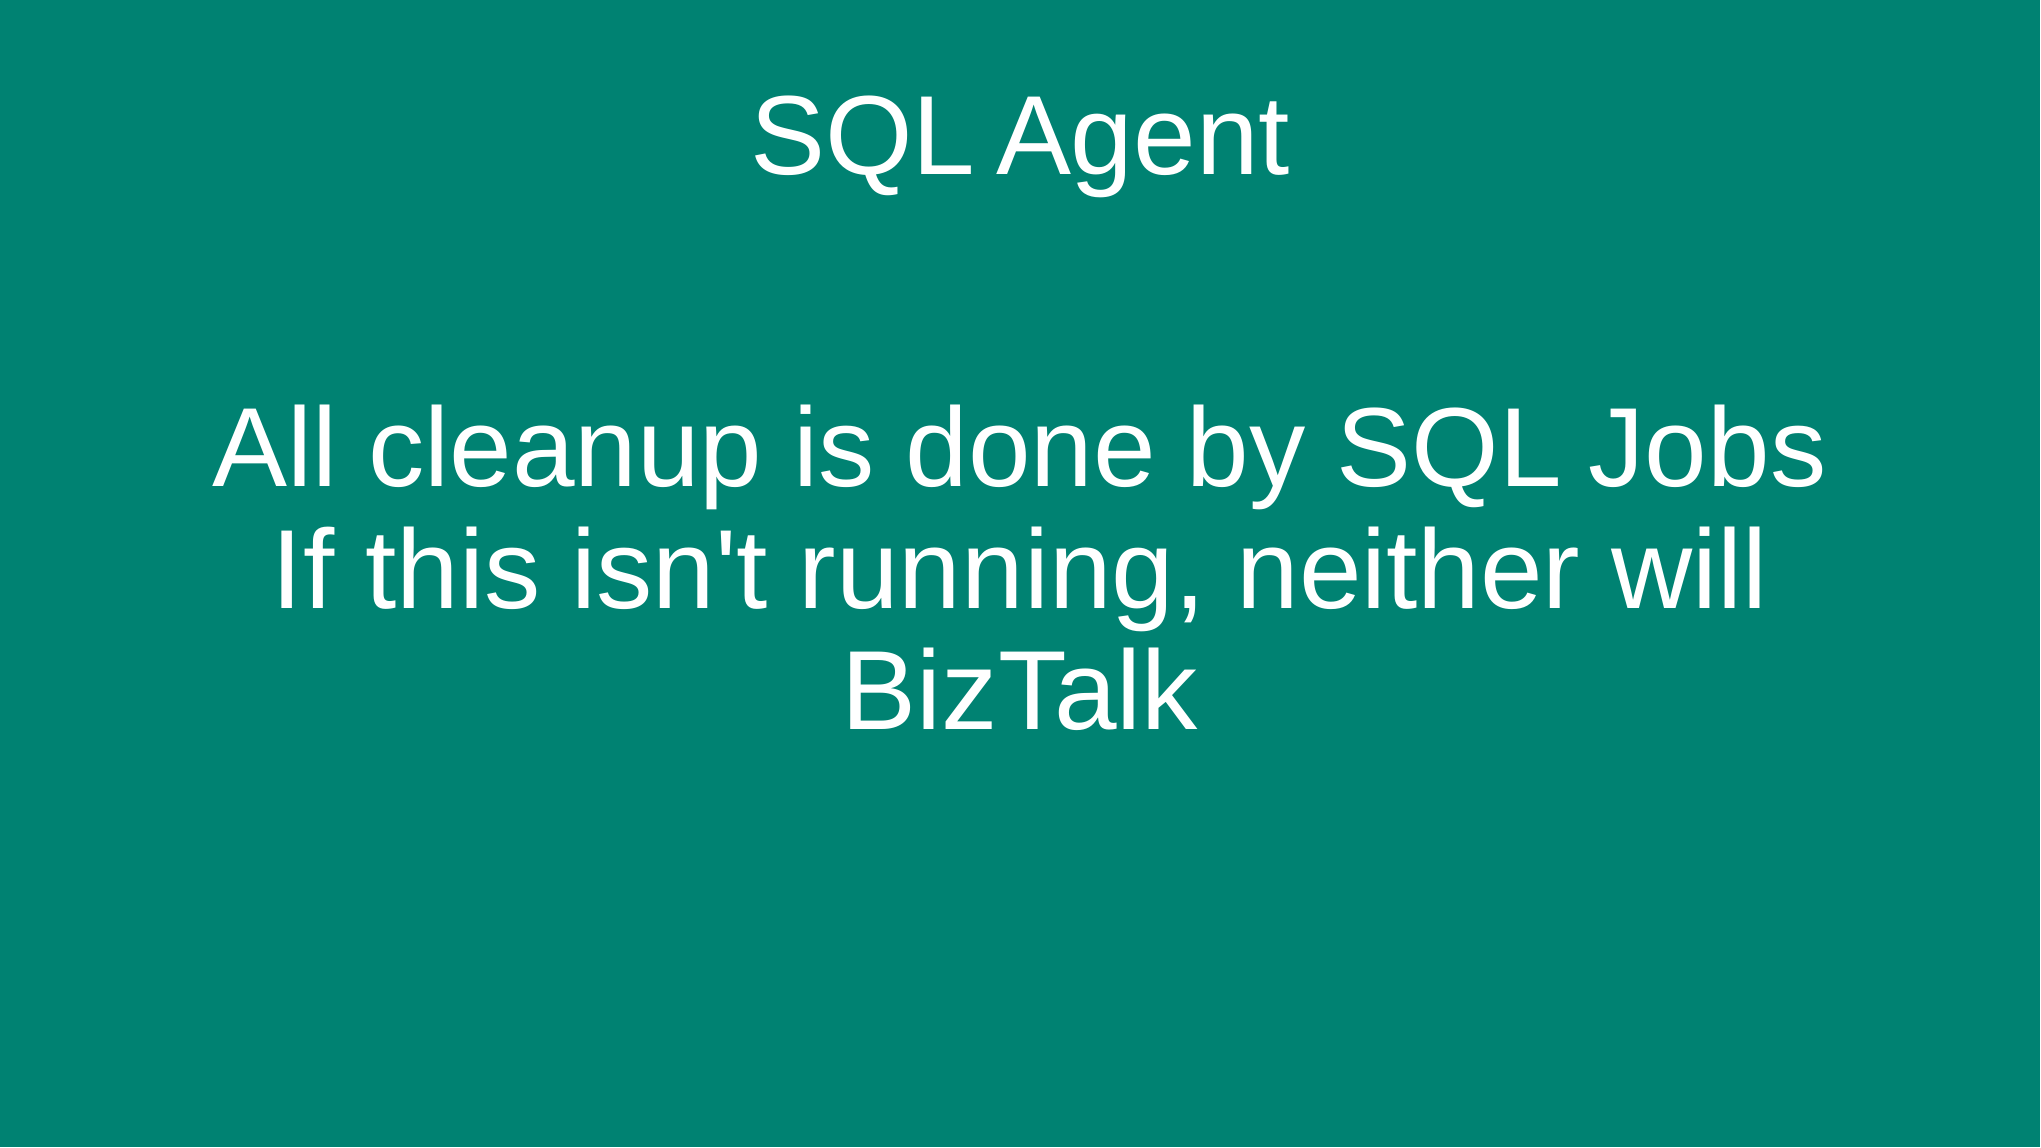

SQL Agent
All cleanup is done by SQL Jobs
If this isn't running, neither will BizTalk